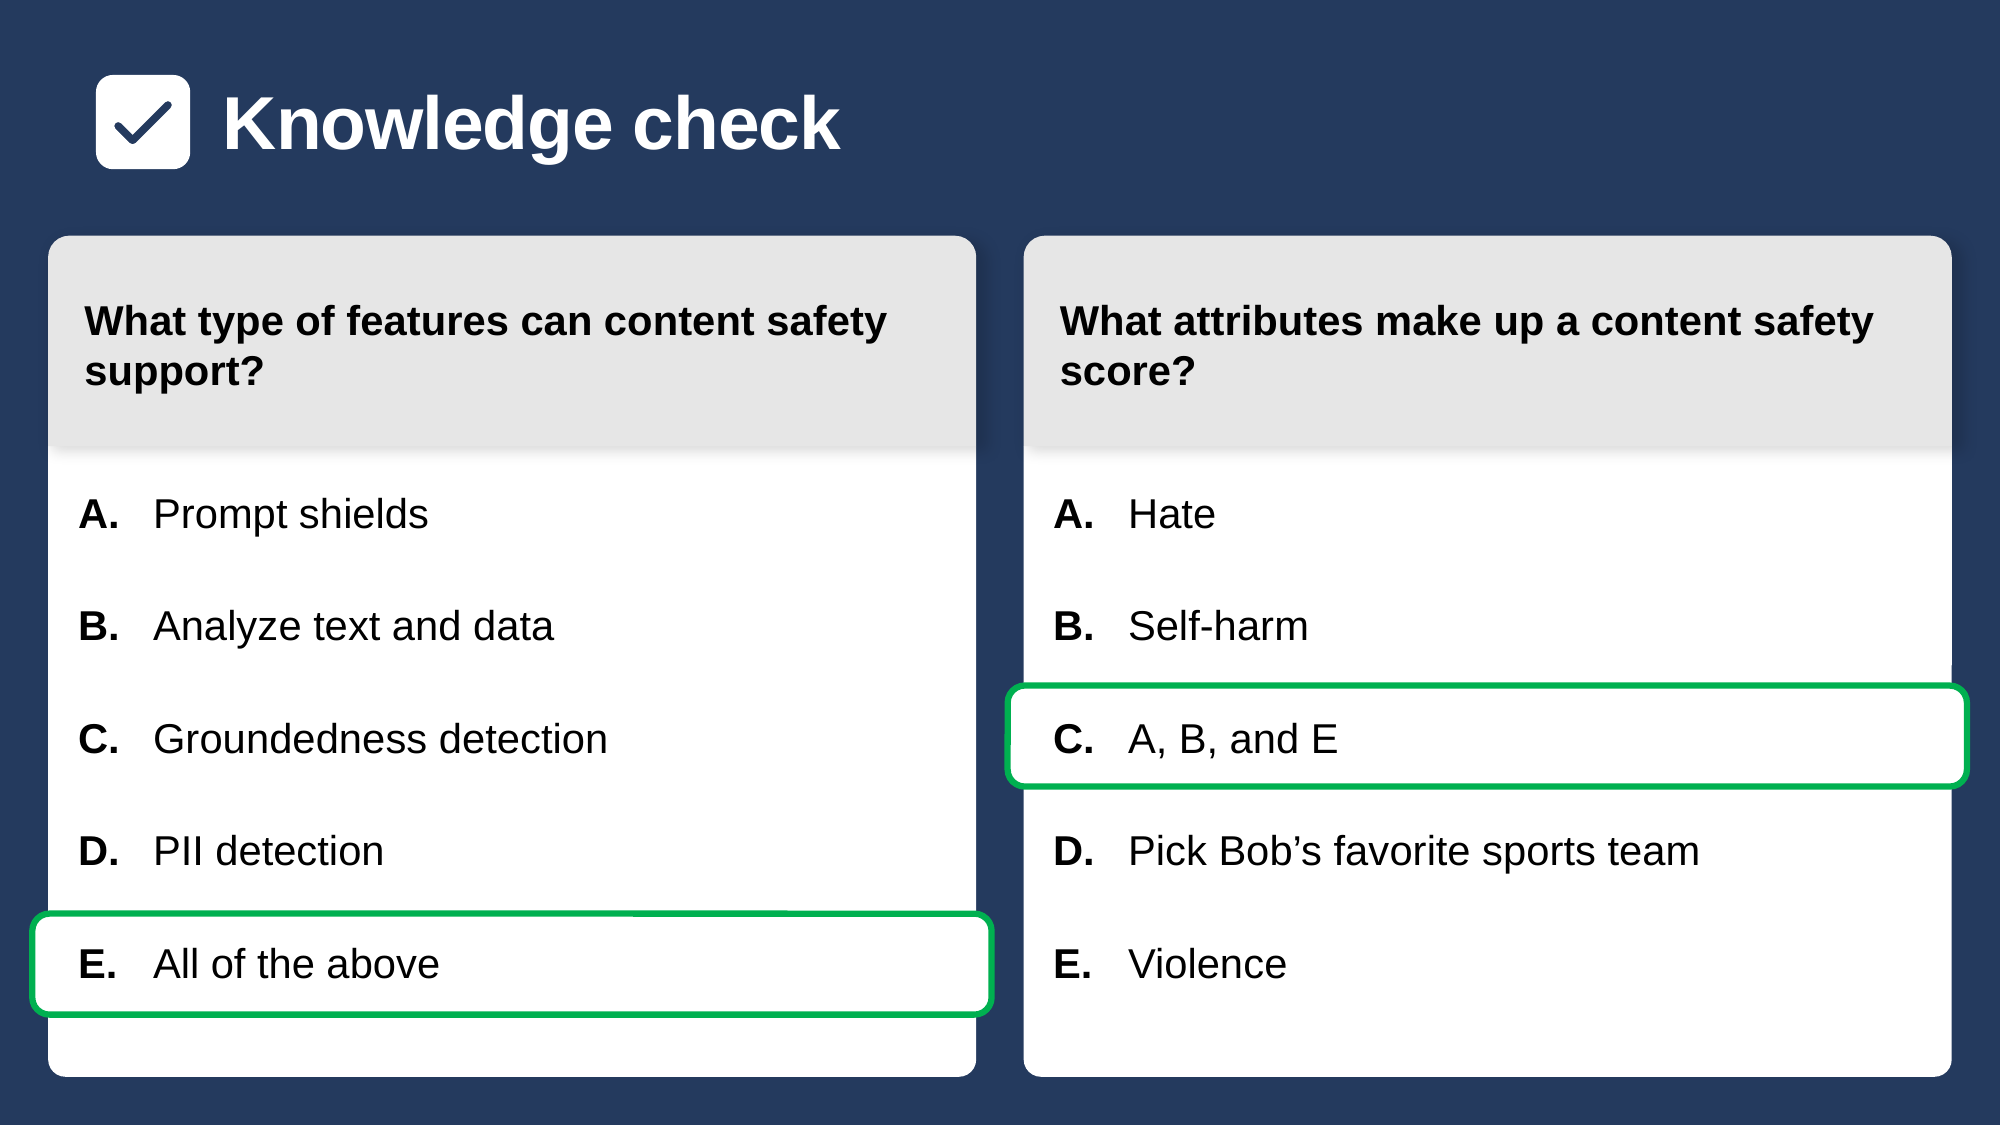

# Knowledge check
What type of features can content safety support?
What attributes make up a content safety score?

​Prompt shields
​Analyze text and data
​Groundedness detection
​PII detection
​All of the above
​Hate
​Self-harm
​A, B, and E
​Pick Bob’s favorite sports team
​Violence